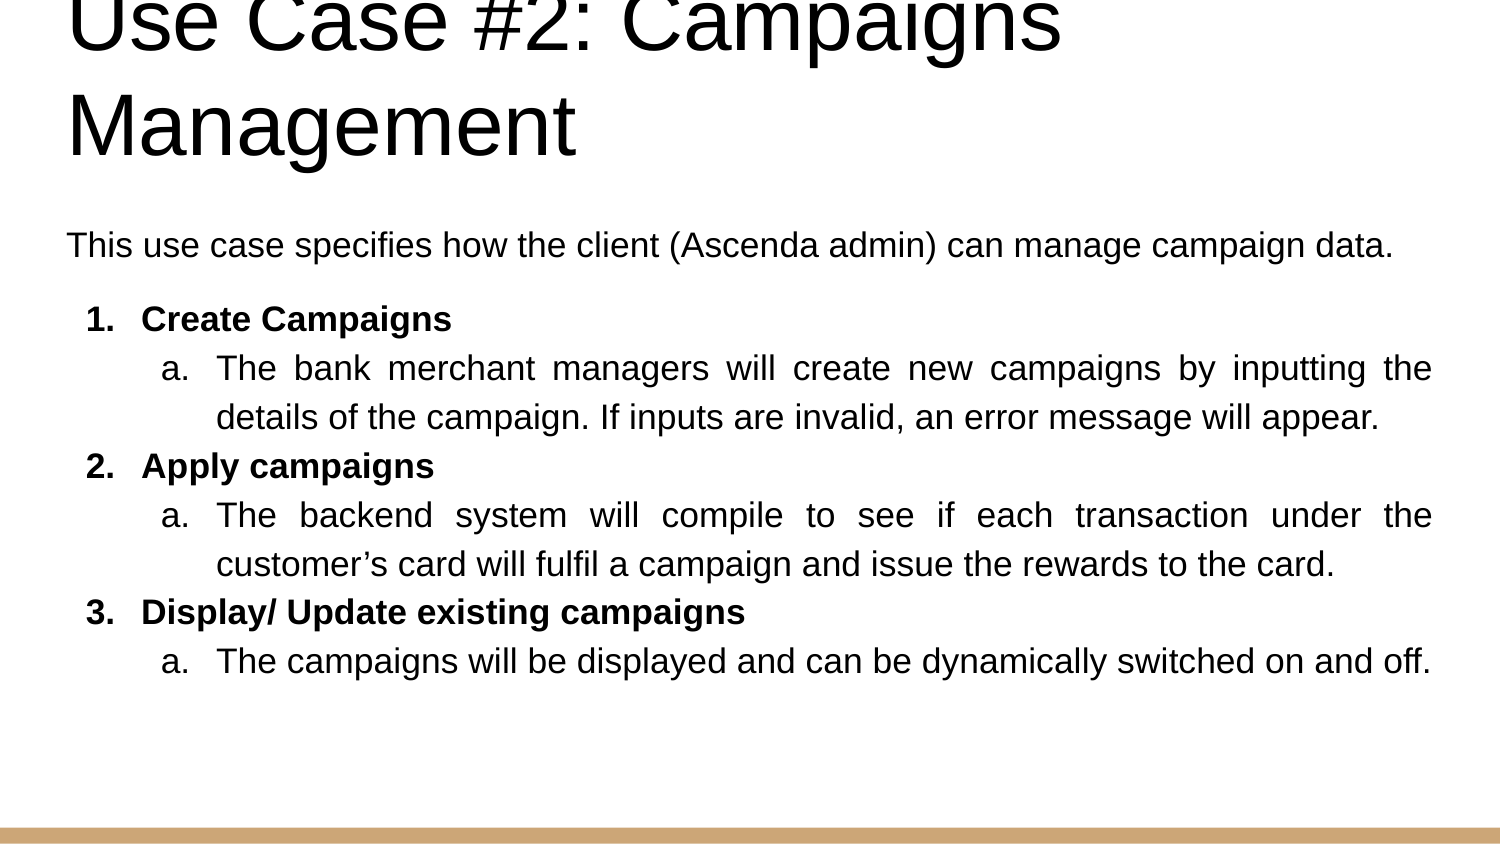

# Use Case #2: Campaigns Management
This use case specifies how the client (Ascenda admin) can manage campaign data.
Create Campaigns
The bank merchant managers will create new campaigns by inputting the details of the campaign. If inputs are invalid, an error message will appear.
Apply campaigns
The backend system will compile to see if each transaction under the customer’s card will fulfil a campaign and issue the rewards to the card.
Display/ Update existing campaigns
The campaigns will be displayed and can be dynamically switched on and off.